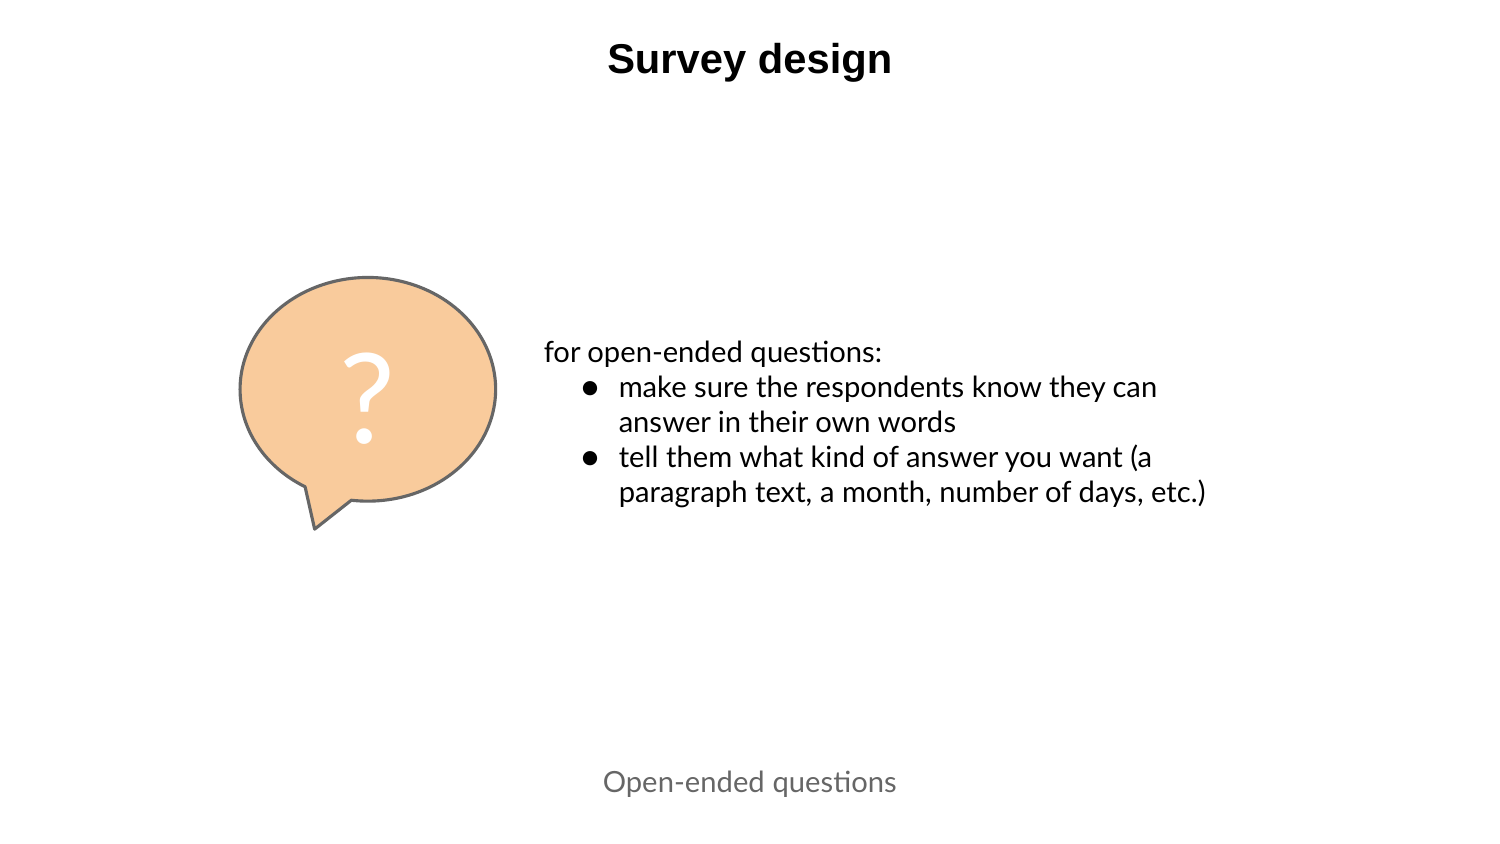

# Survey design

?
for open-ended questions:
make sure the respondents know they can answer in their own words
tell them what kind of answer you want (a paragraph text, a month, number of days, etc.)
Open-ended questions